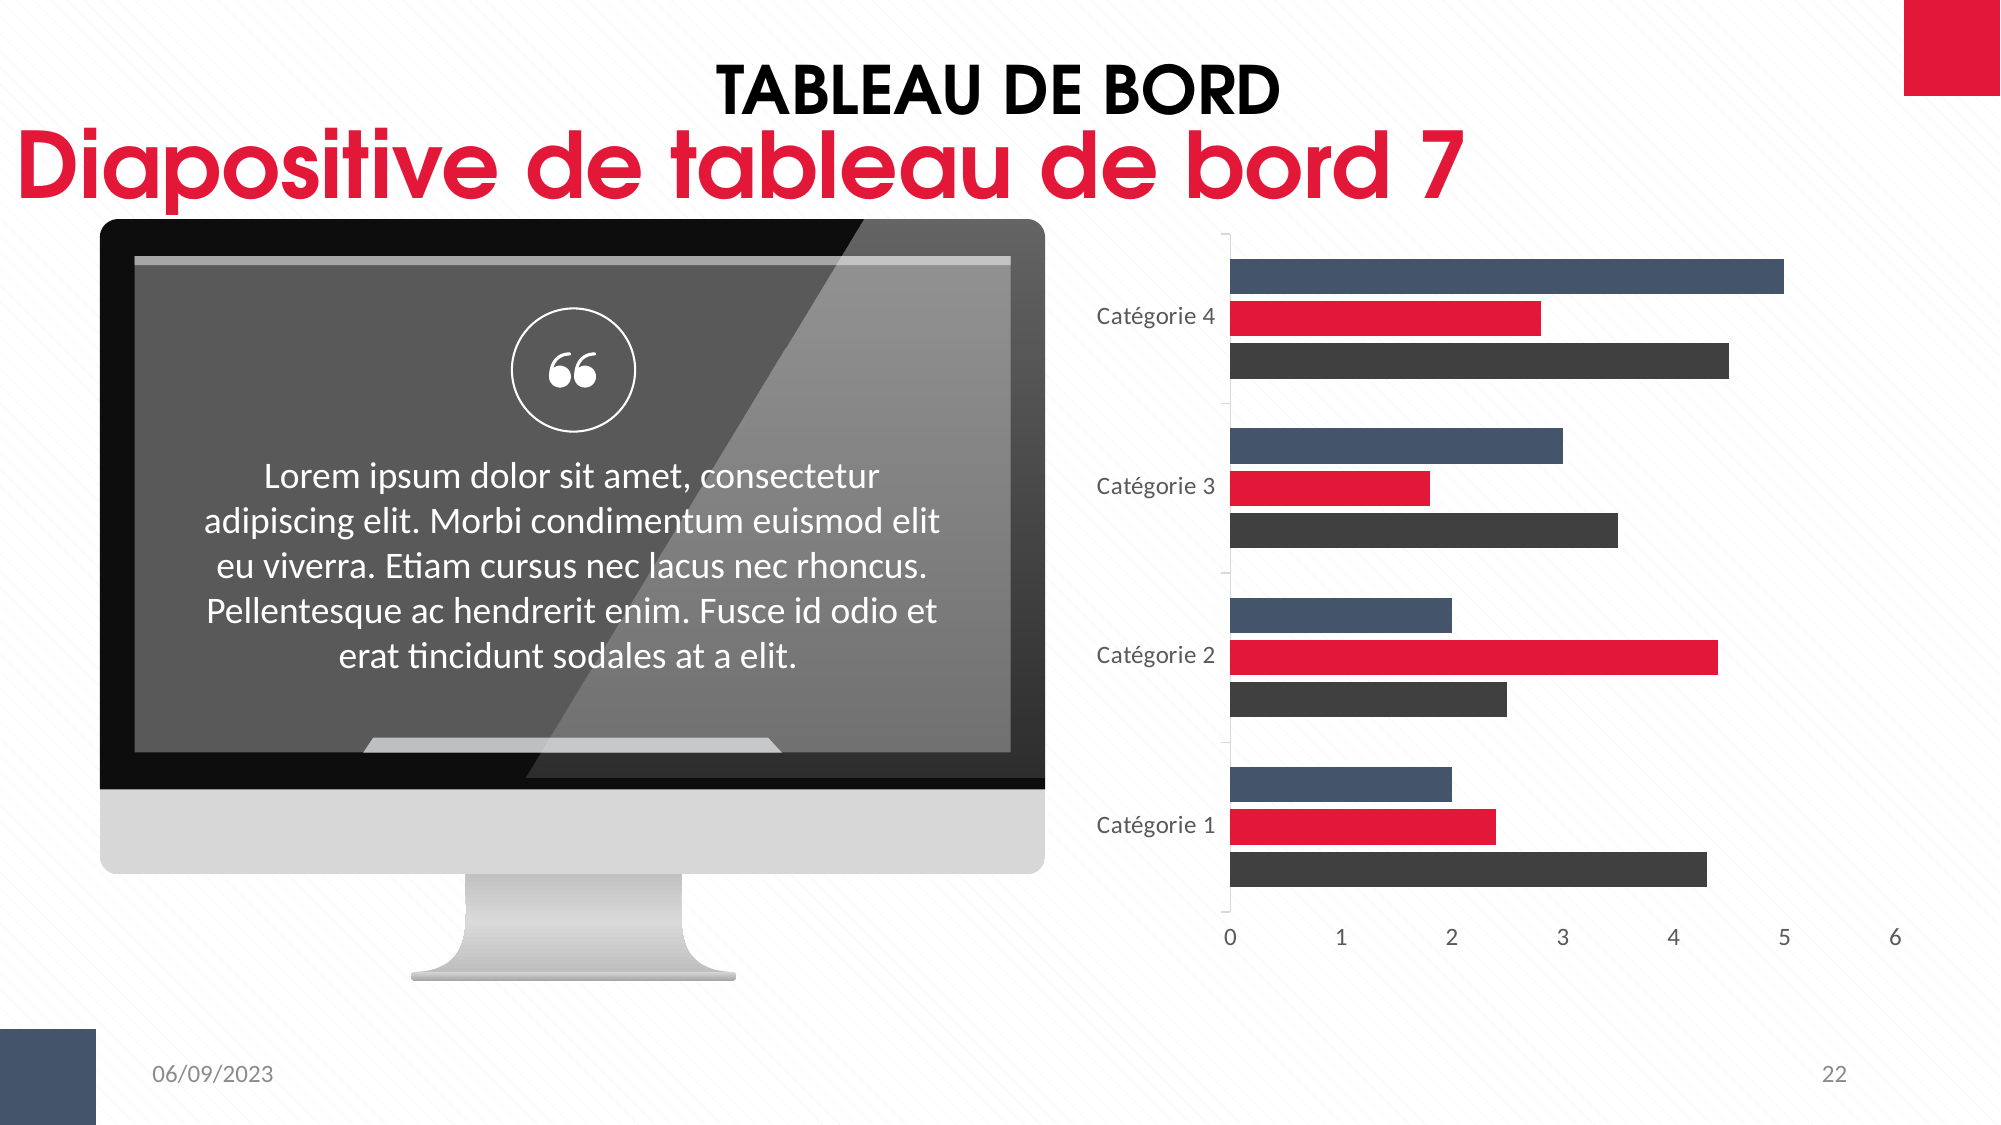

TABLEAU DE BORD
Diapositive de tableau de bord 7

### Chart

| Category | Série 1 | Série 2 | Série 3 |
|---|---|---|---|
| Catégorie 1 | 4.3 | 2.4 | 2.0 |
| Catégorie 2 | 2.5 | 4.4 | 2.0 |
| Catégorie 3 | 3.5 | 1.8 | 3.0 |
| Catégorie 4 | 4.5 | 2.8 | 5.0 |

Lorem ipsum dolor sit amet, consectetur adipiscing elit. Morbi condimentum euismod elit eu viverra. Etiam cursus nec lacus nec rhoncus. Pellentesque ac hendrerit enim. Fusce id odio et erat tincidunt sodales at a elit.

06/09/2023
22